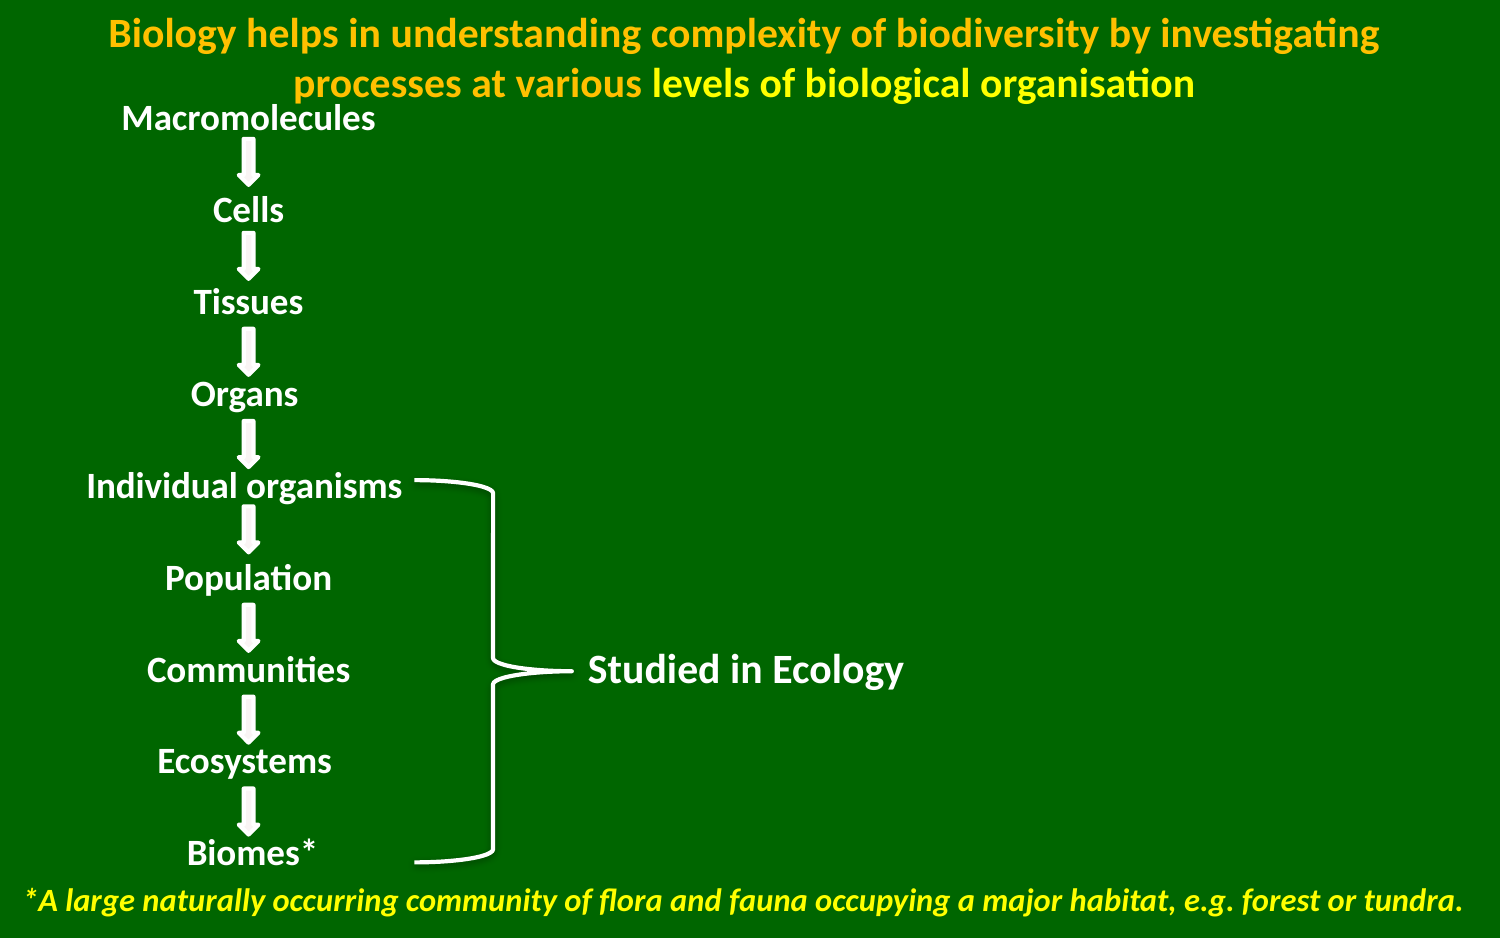

# Biology helps in understanding complexity of biodiversity by investigating processes at various levels of biological organisation
Macromolecules

Cells

Tissues

Organs

Individual organisms

Studied in Ecology

Population

Communities

Ecosystems

 Biomes*
*A large naturally occurring community of flora and fauna occupying a major habitat, e.g. forest or tundra.